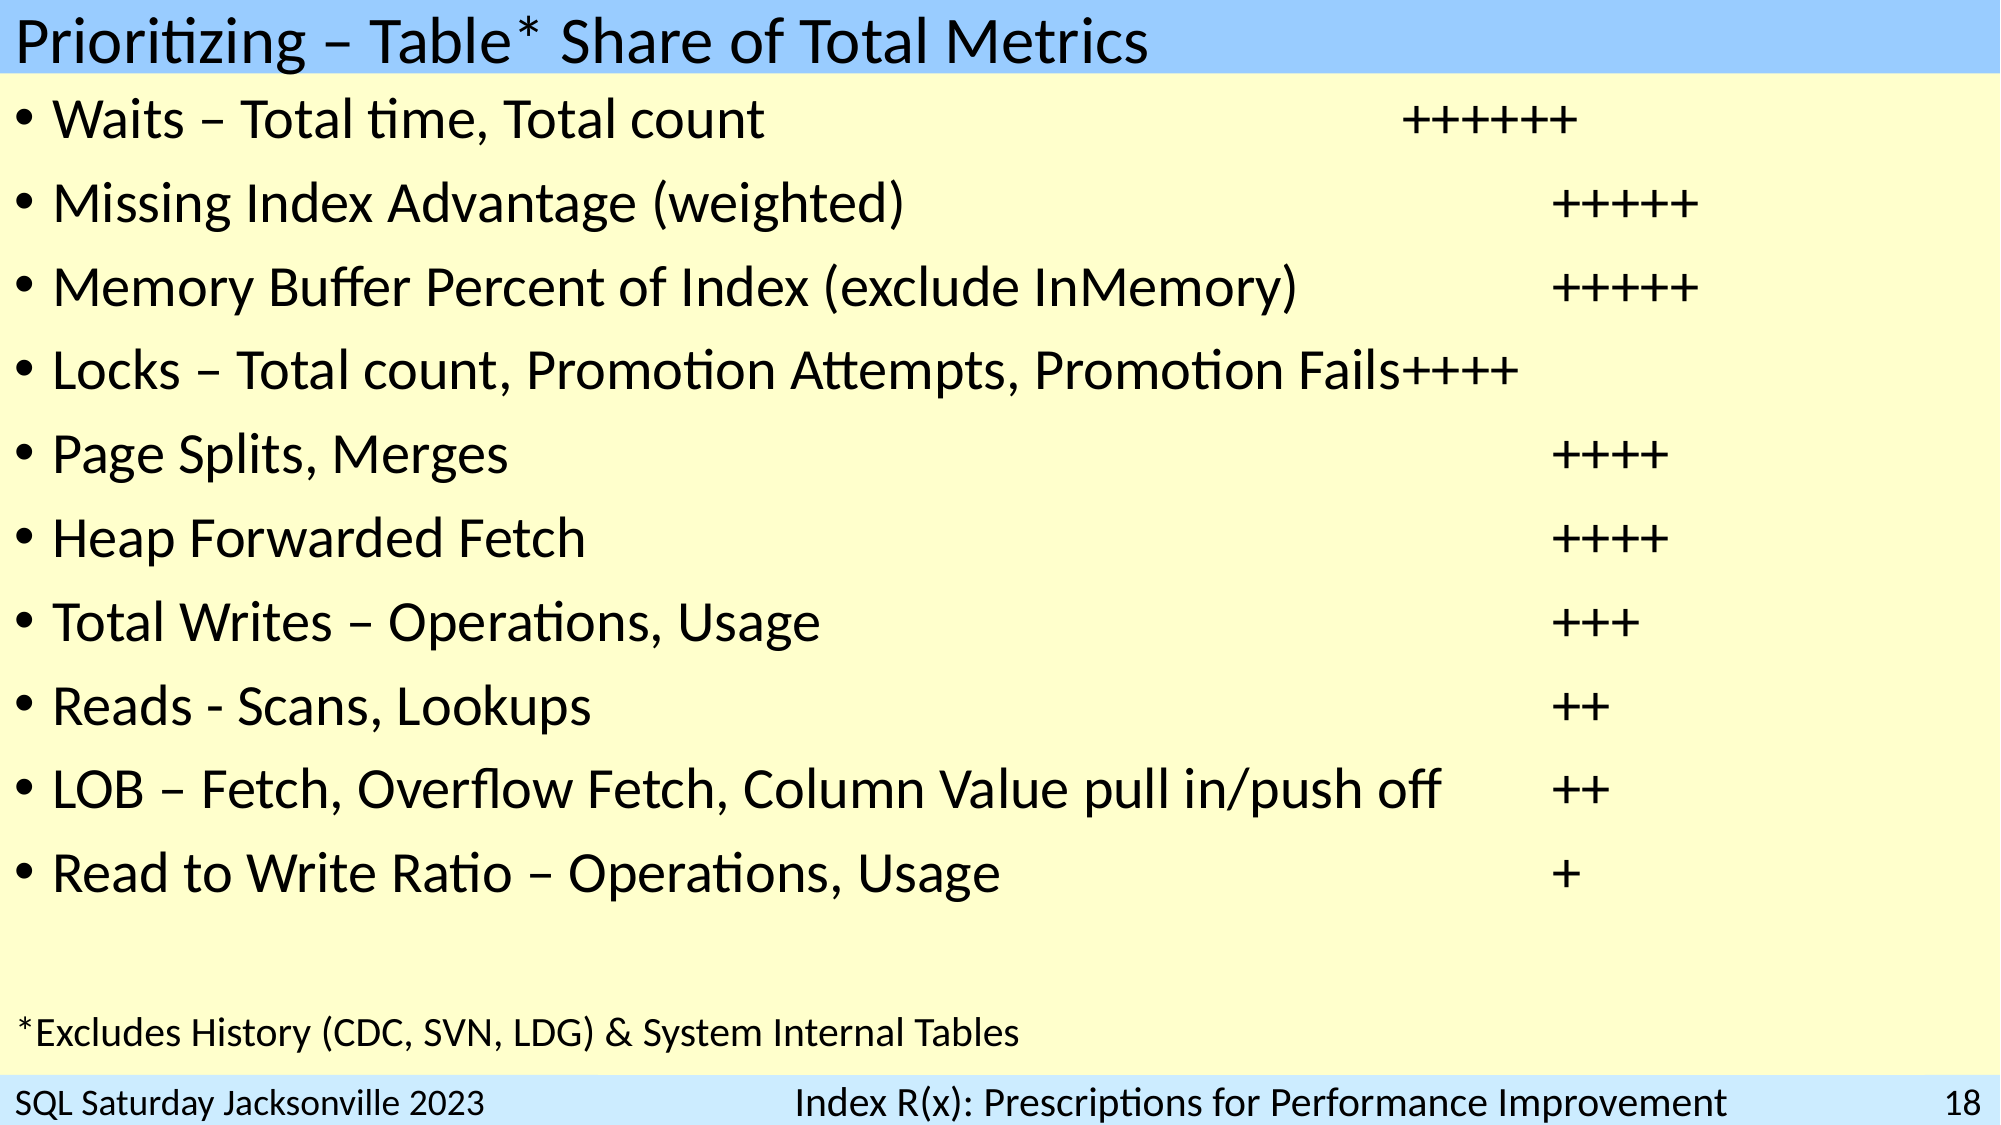

# Prioritizing – Table* Share of Total Metrics
Waits – Total time, Total count					++++++
Missing Index Advantage (weighted)					+++++
Memory Buffer Percent of Index (exclude InMemory)		+++++
Locks – Total count, Promotion Attempts, Promotion Fails	++++
Page Splits, Merges							++++
Heap Forwarded Fetch							++++
Total Writes – Operations, Usage					+++
Reads - Scans, Lookups							++
LOB – Fetch, Overflow Fetch, Column Value pull in/push off	++
Read to Write Ratio – Operations, Usage				+

*Excludes History (CDC, SVN, LDG) & System Internal Tables